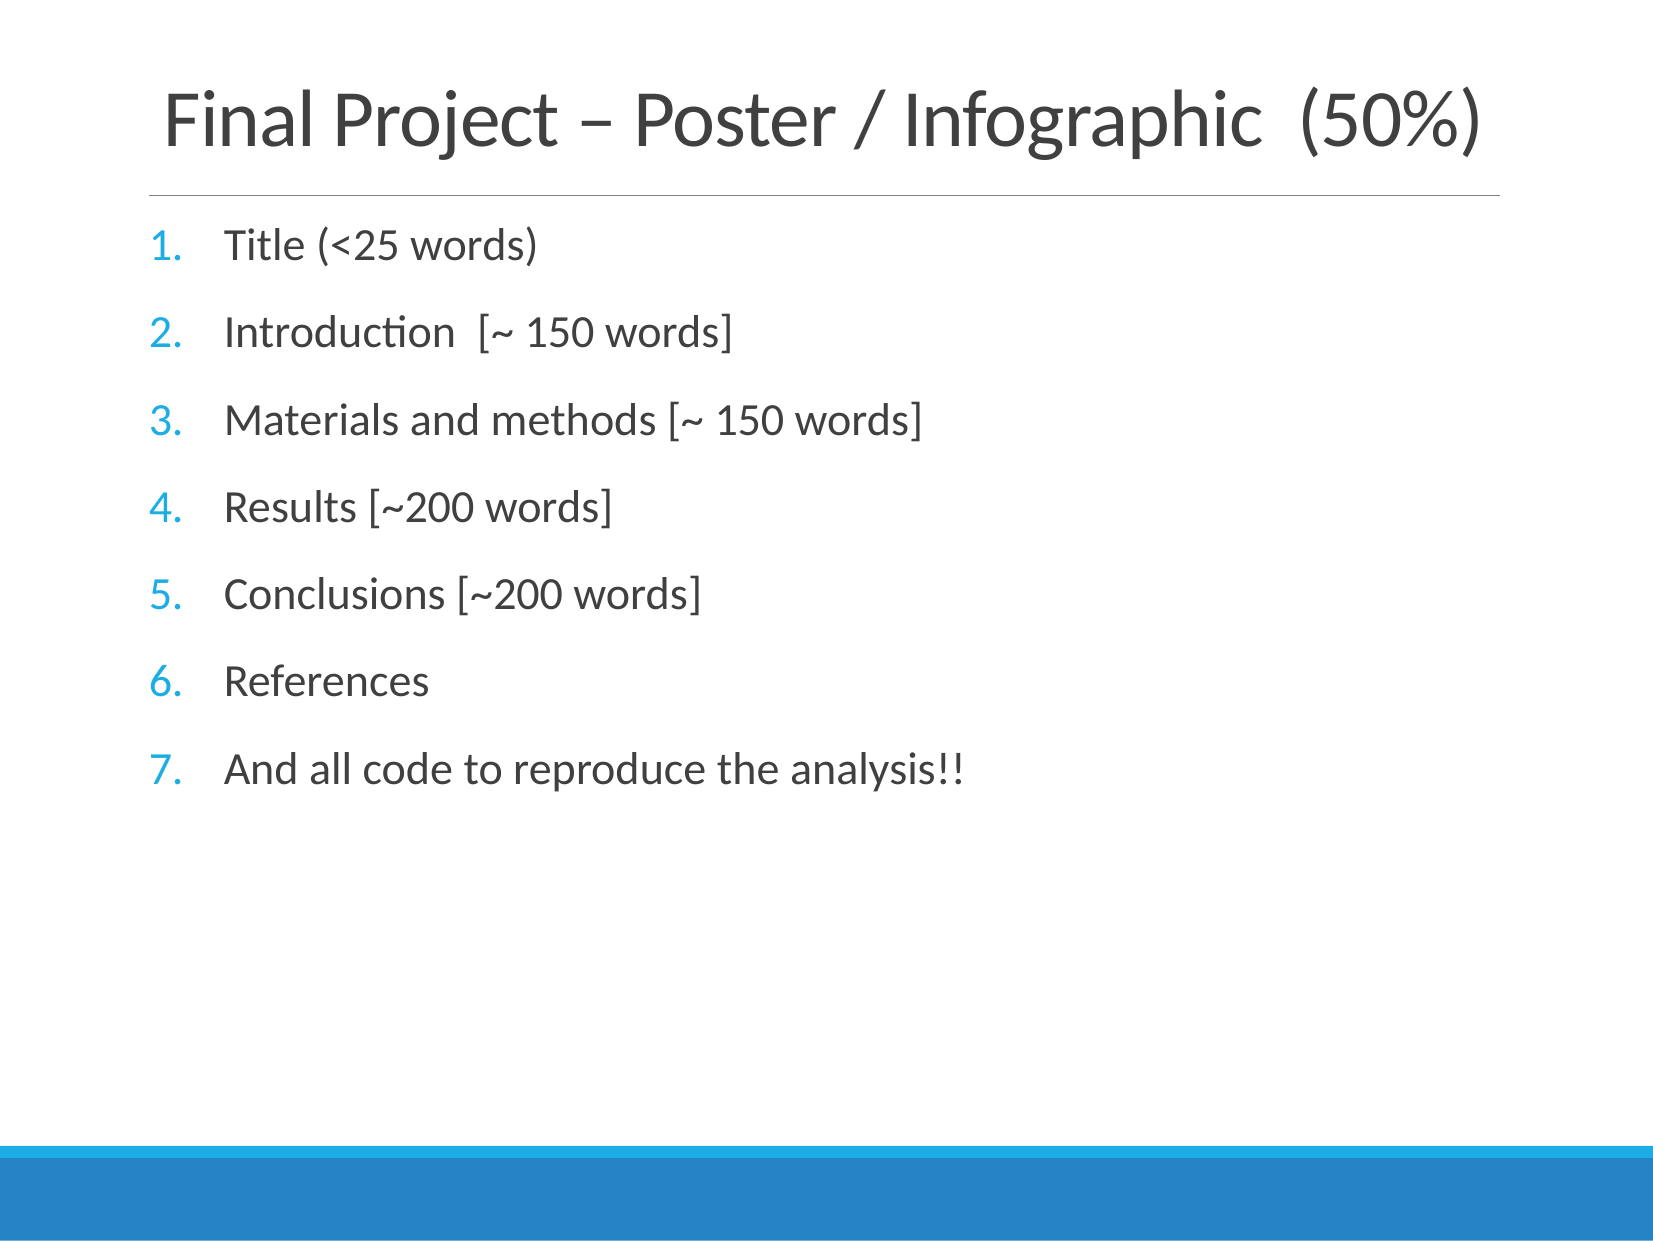

# Final Project – Poster / Infographic  (50%)
Title (<25 words)
Introduction  [~ 150 words]
Materials and methods [~ 150 words]
Results [~200 words]
Conclusions [~200 words]
References
And all code to reproduce the analysis!!